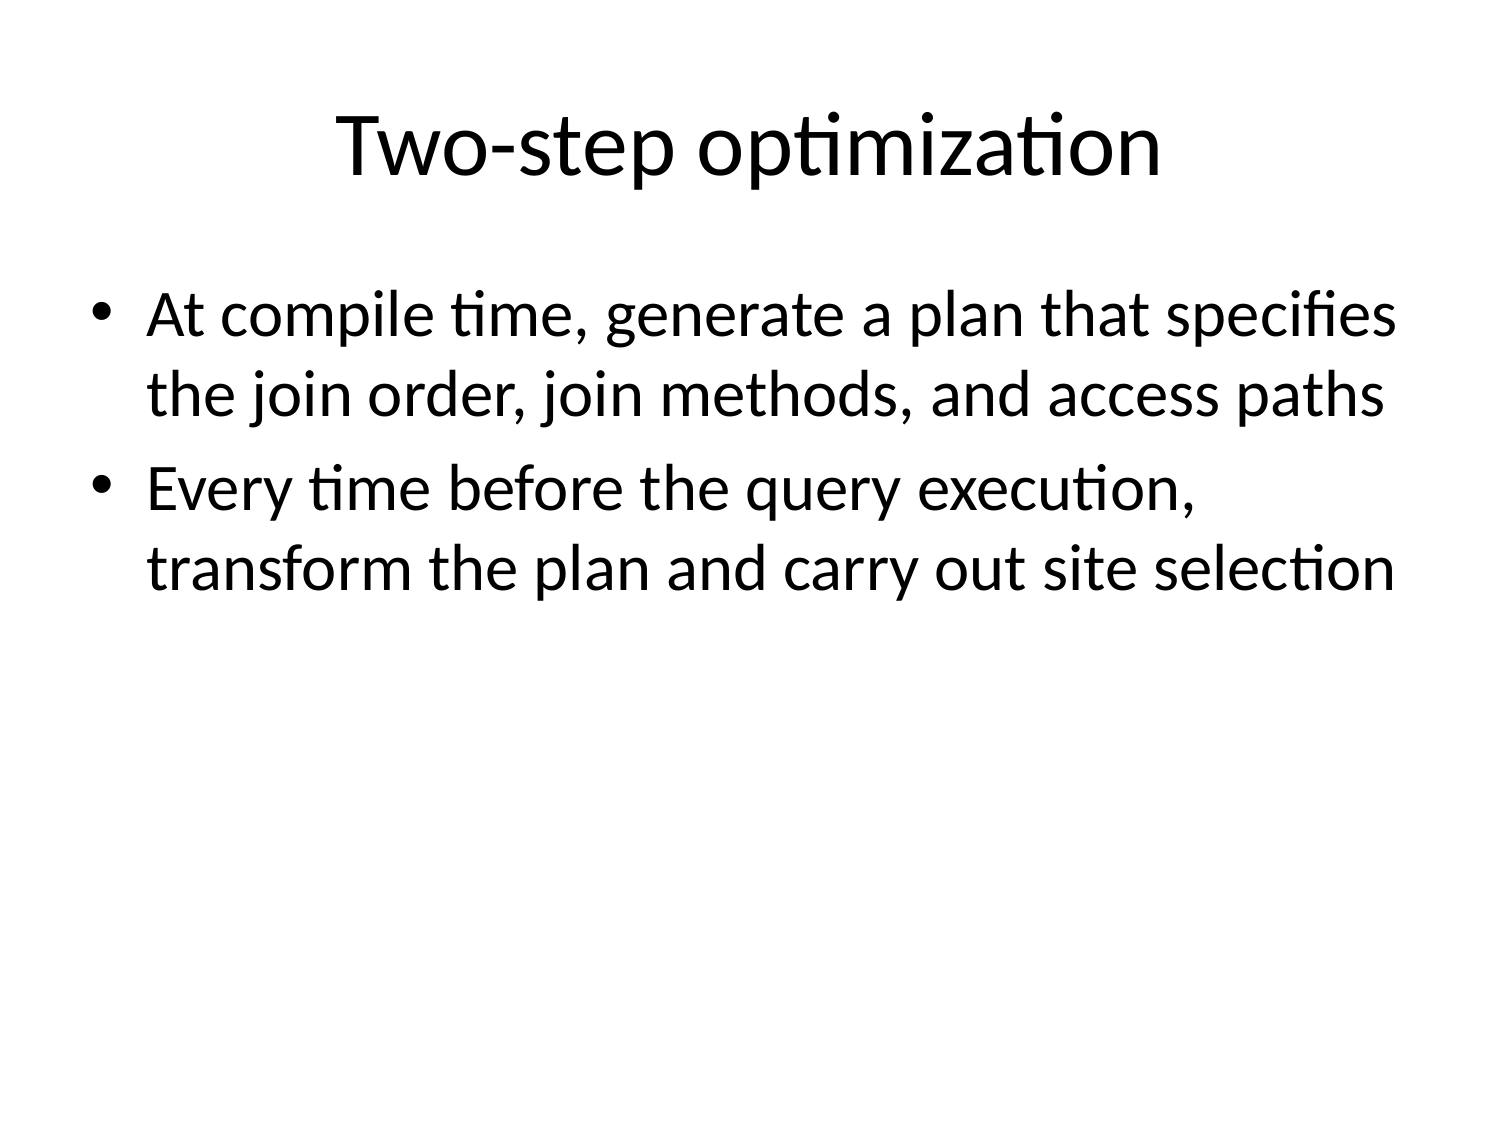

# Two-step optimization
At compile time, generate a plan that specifies the join order, join methods, and access paths
Every time before the query execution, transform the plan and carry out site selection